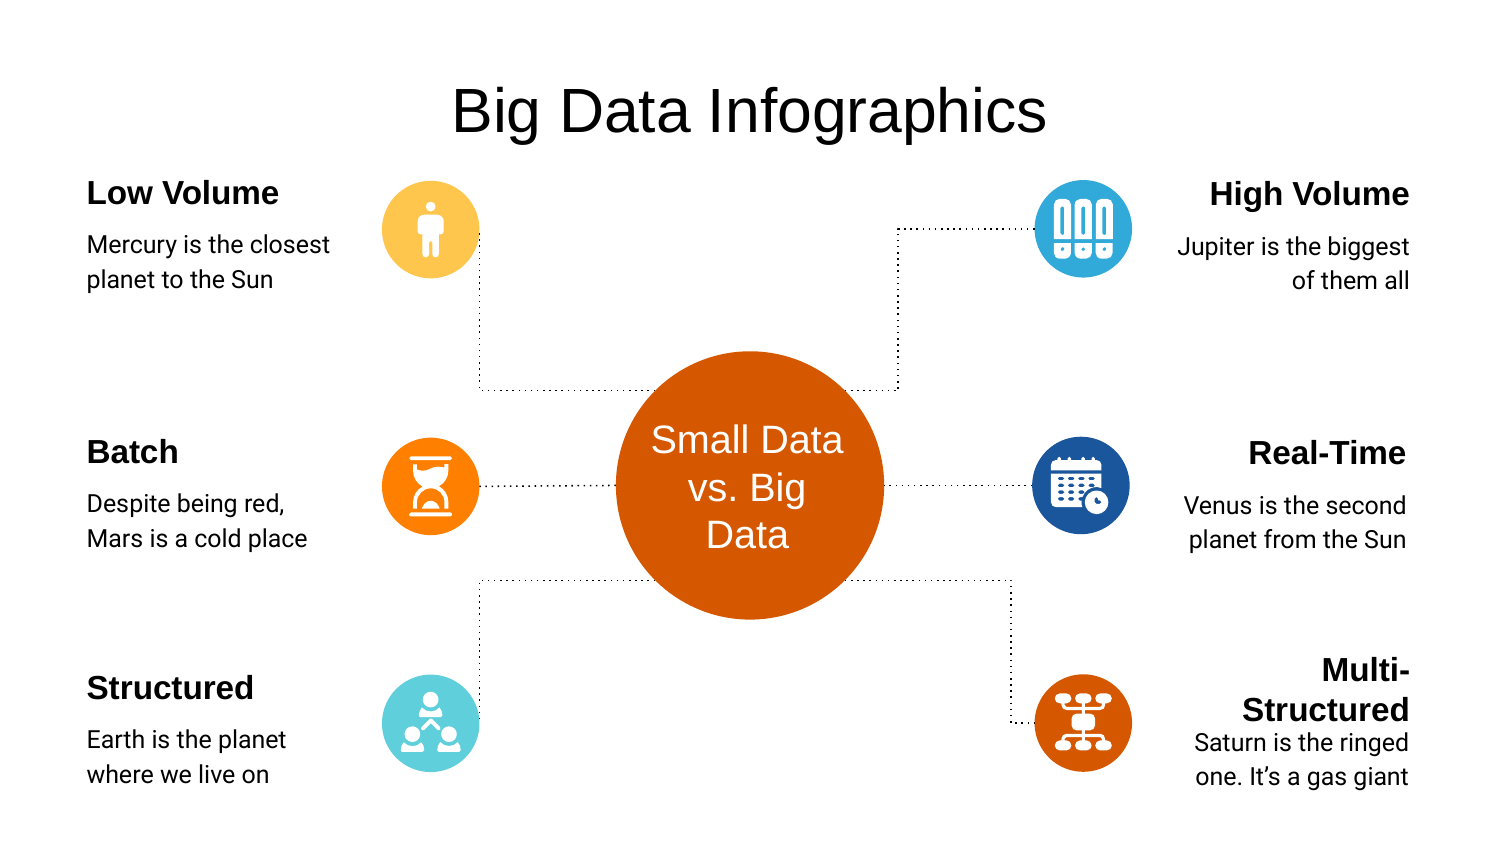

# Big Data Infographics
Low Volume
High Volume

Mercury is the closest planet to the Sun
Jupiter is the biggest of them all

Batch
Real-Time
Small Data vs. Big Data

Despite being red, Mars is a cold place
Venus is the second planet from the Sun
Structured
Multi-Structured

Earth is the planet where we live on
Saturn is the ringed one. It’s a gas giant